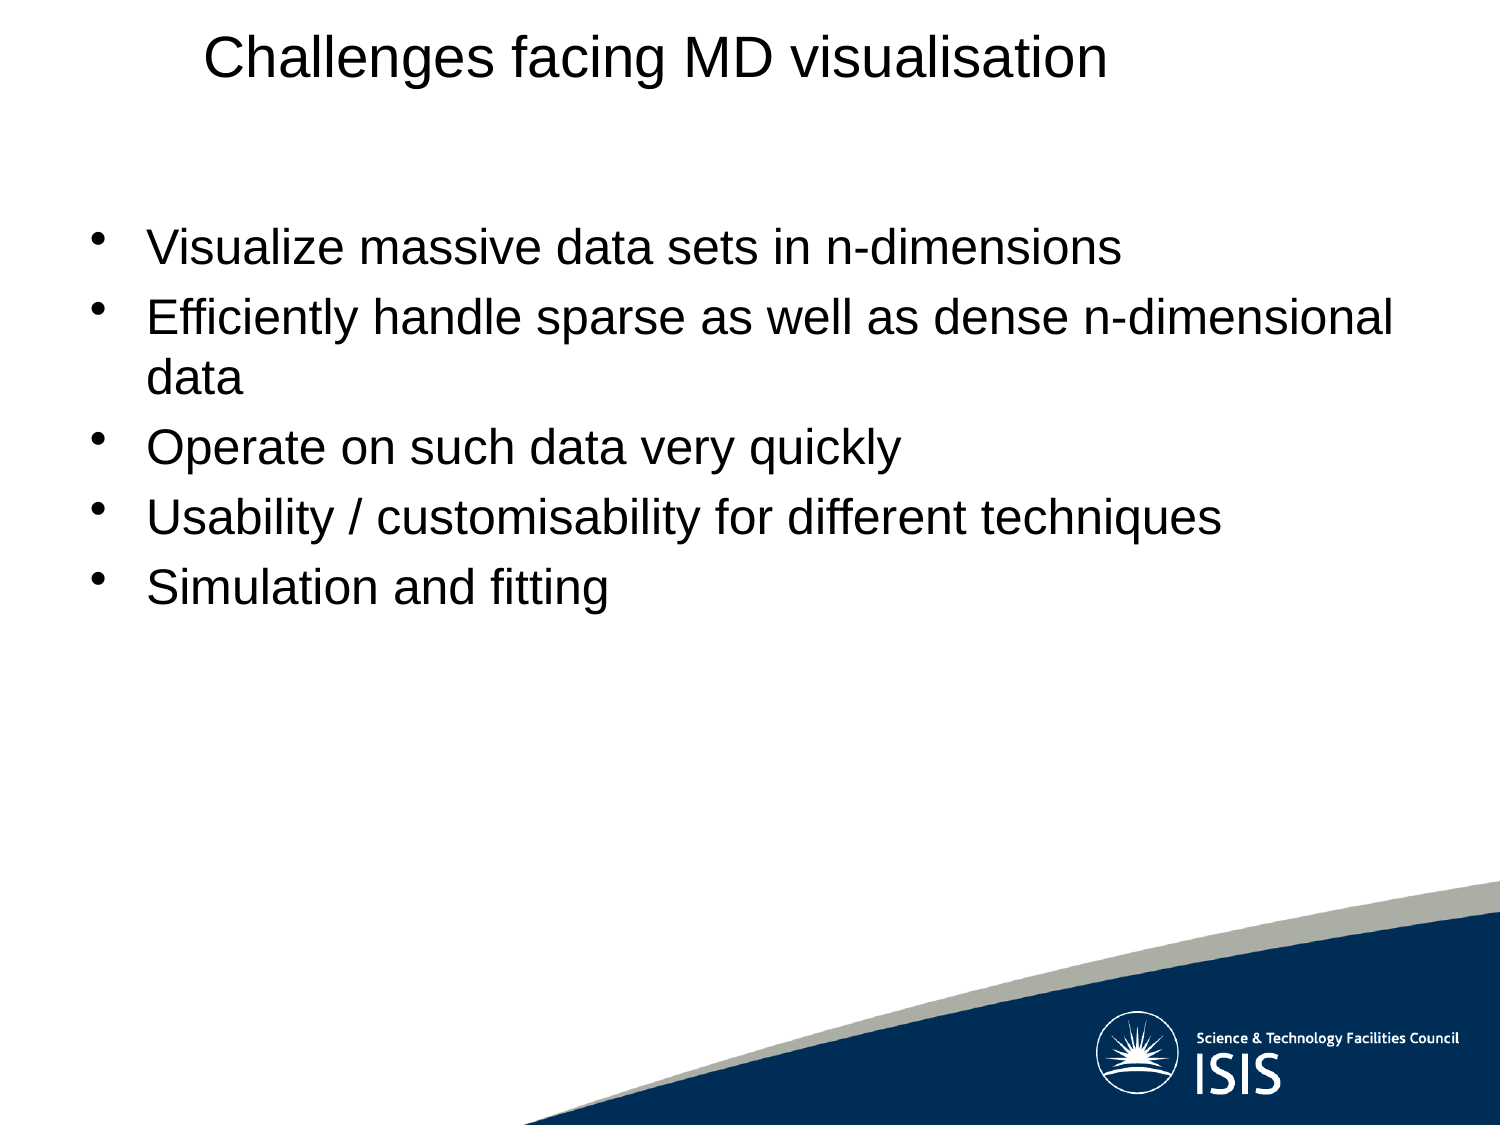

Challenges facing MD visualisation

Visualize massive data sets in n-dimensions
Efficiently handle sparse as well as dense n-dimensional data
Operate on such data very quickly
Usability / customisability for different techniques
Simulation and fitting